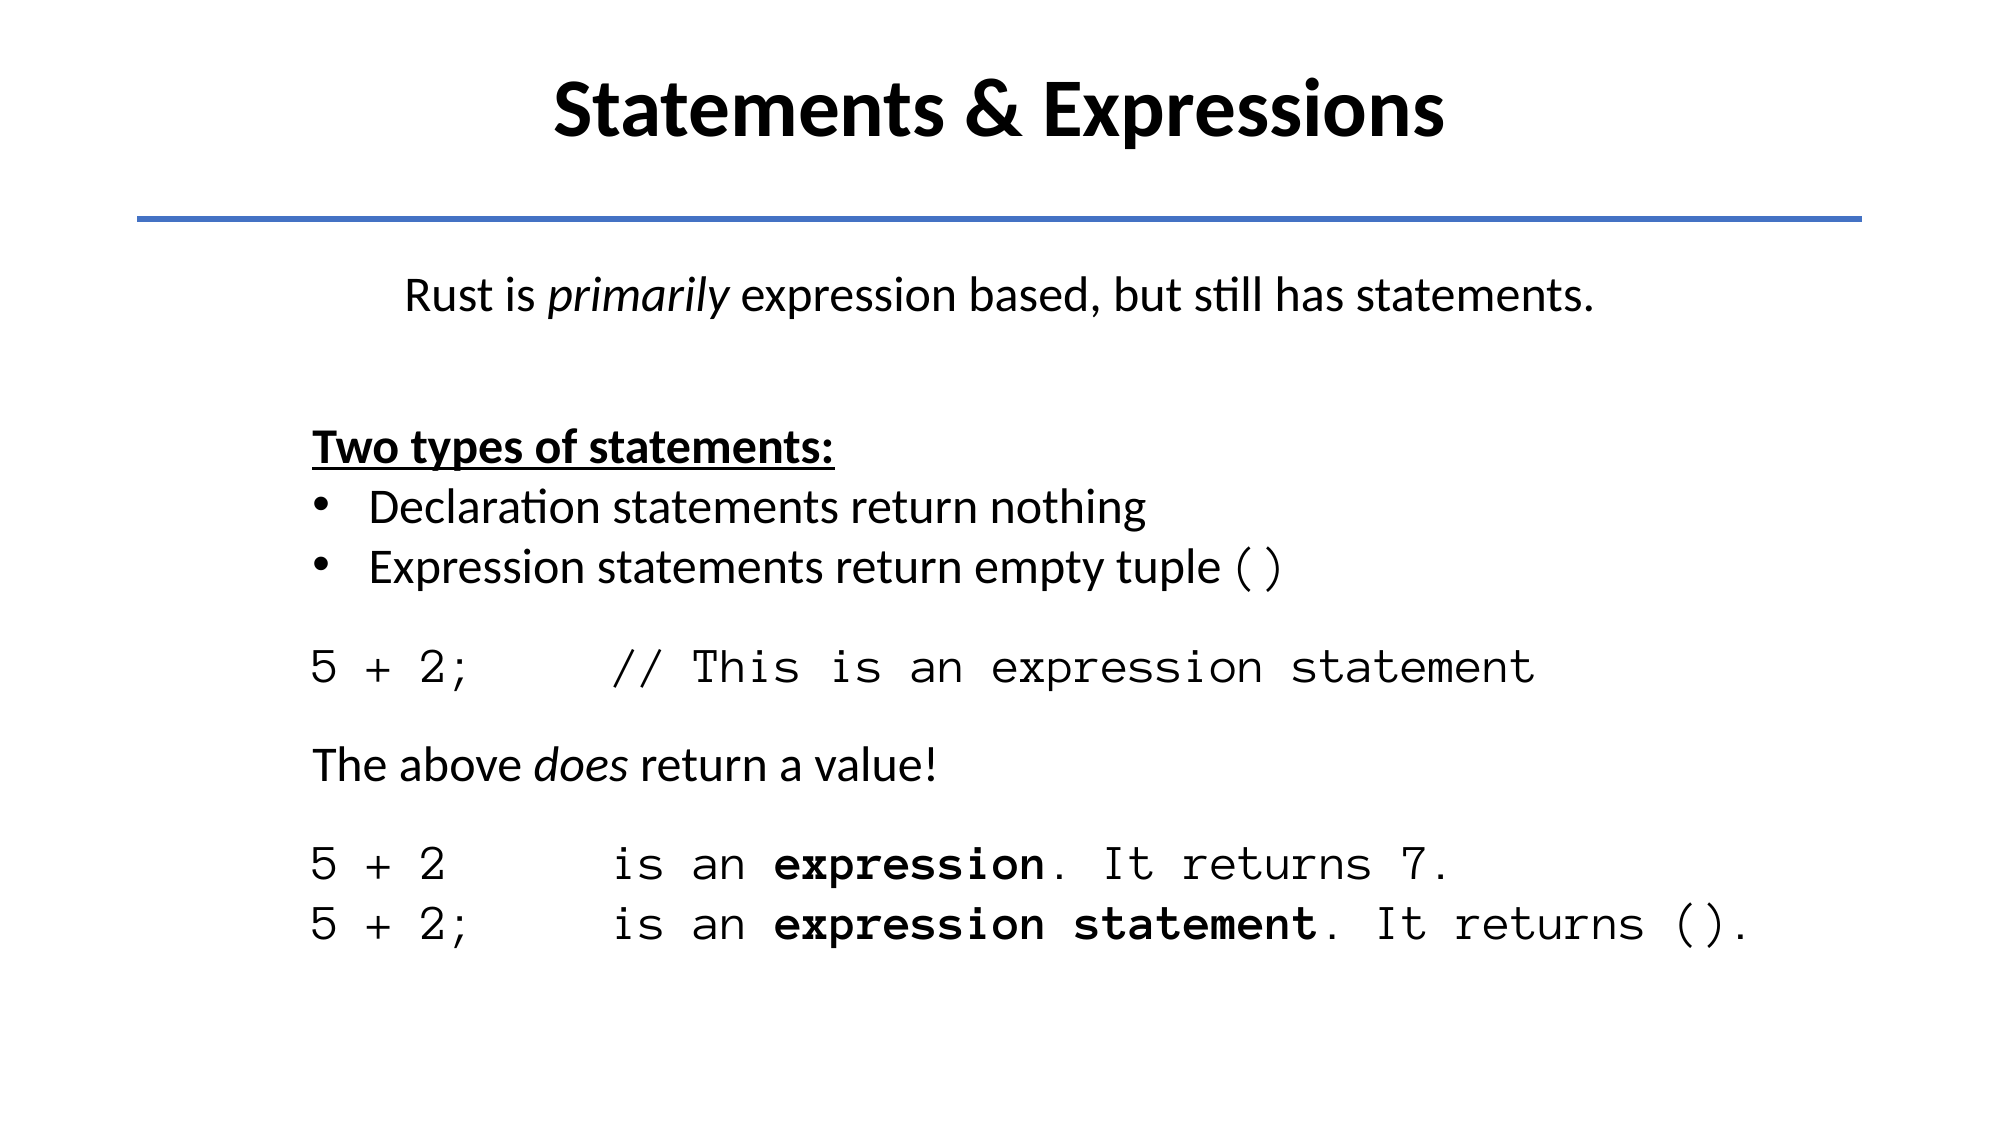

Statements & Expressions
Rust is primarily expression based, but still has statements.
Two types of statements:
Declaration statements return nothing
Expression statements return empty tuple ()
5 + 2; 	// This is an expression statement
The above does return a value!
5 + 2 	is an expression. It returns 7.
5 + 2;	is an expression statement. It returns ().